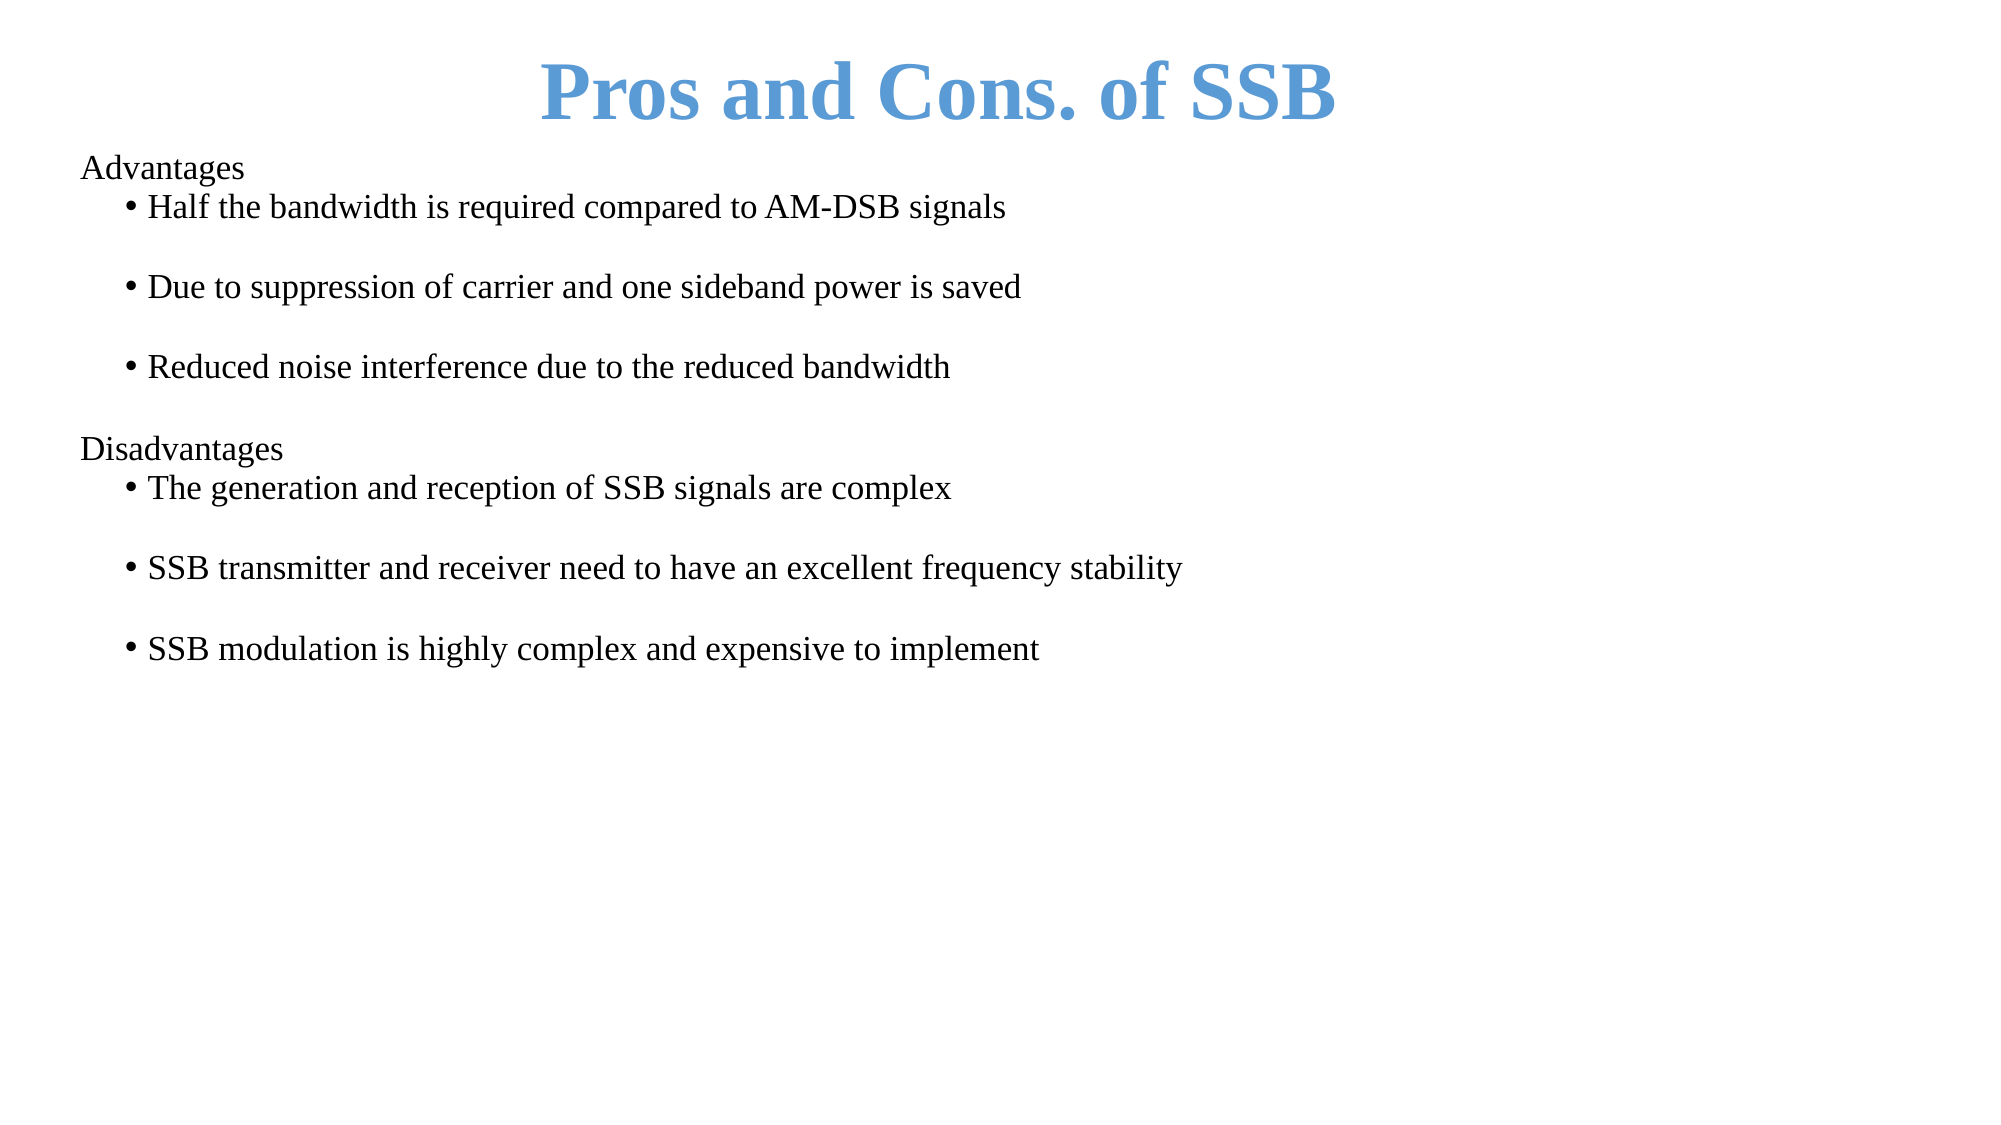

Pros and Cons. of SSB
Advantages
Half the bandwidth is required compared to AM-DSB signals

Due to suppression of carrier and one sideband power is saved

Reduced noise interference due to the reduced bandwidth

Disadvantages
The generation and reception of SSB signals are complex

SSB transmitter and receiver need to have an excellent frequency stability

SSB modulation is highly complex and expensive to implement